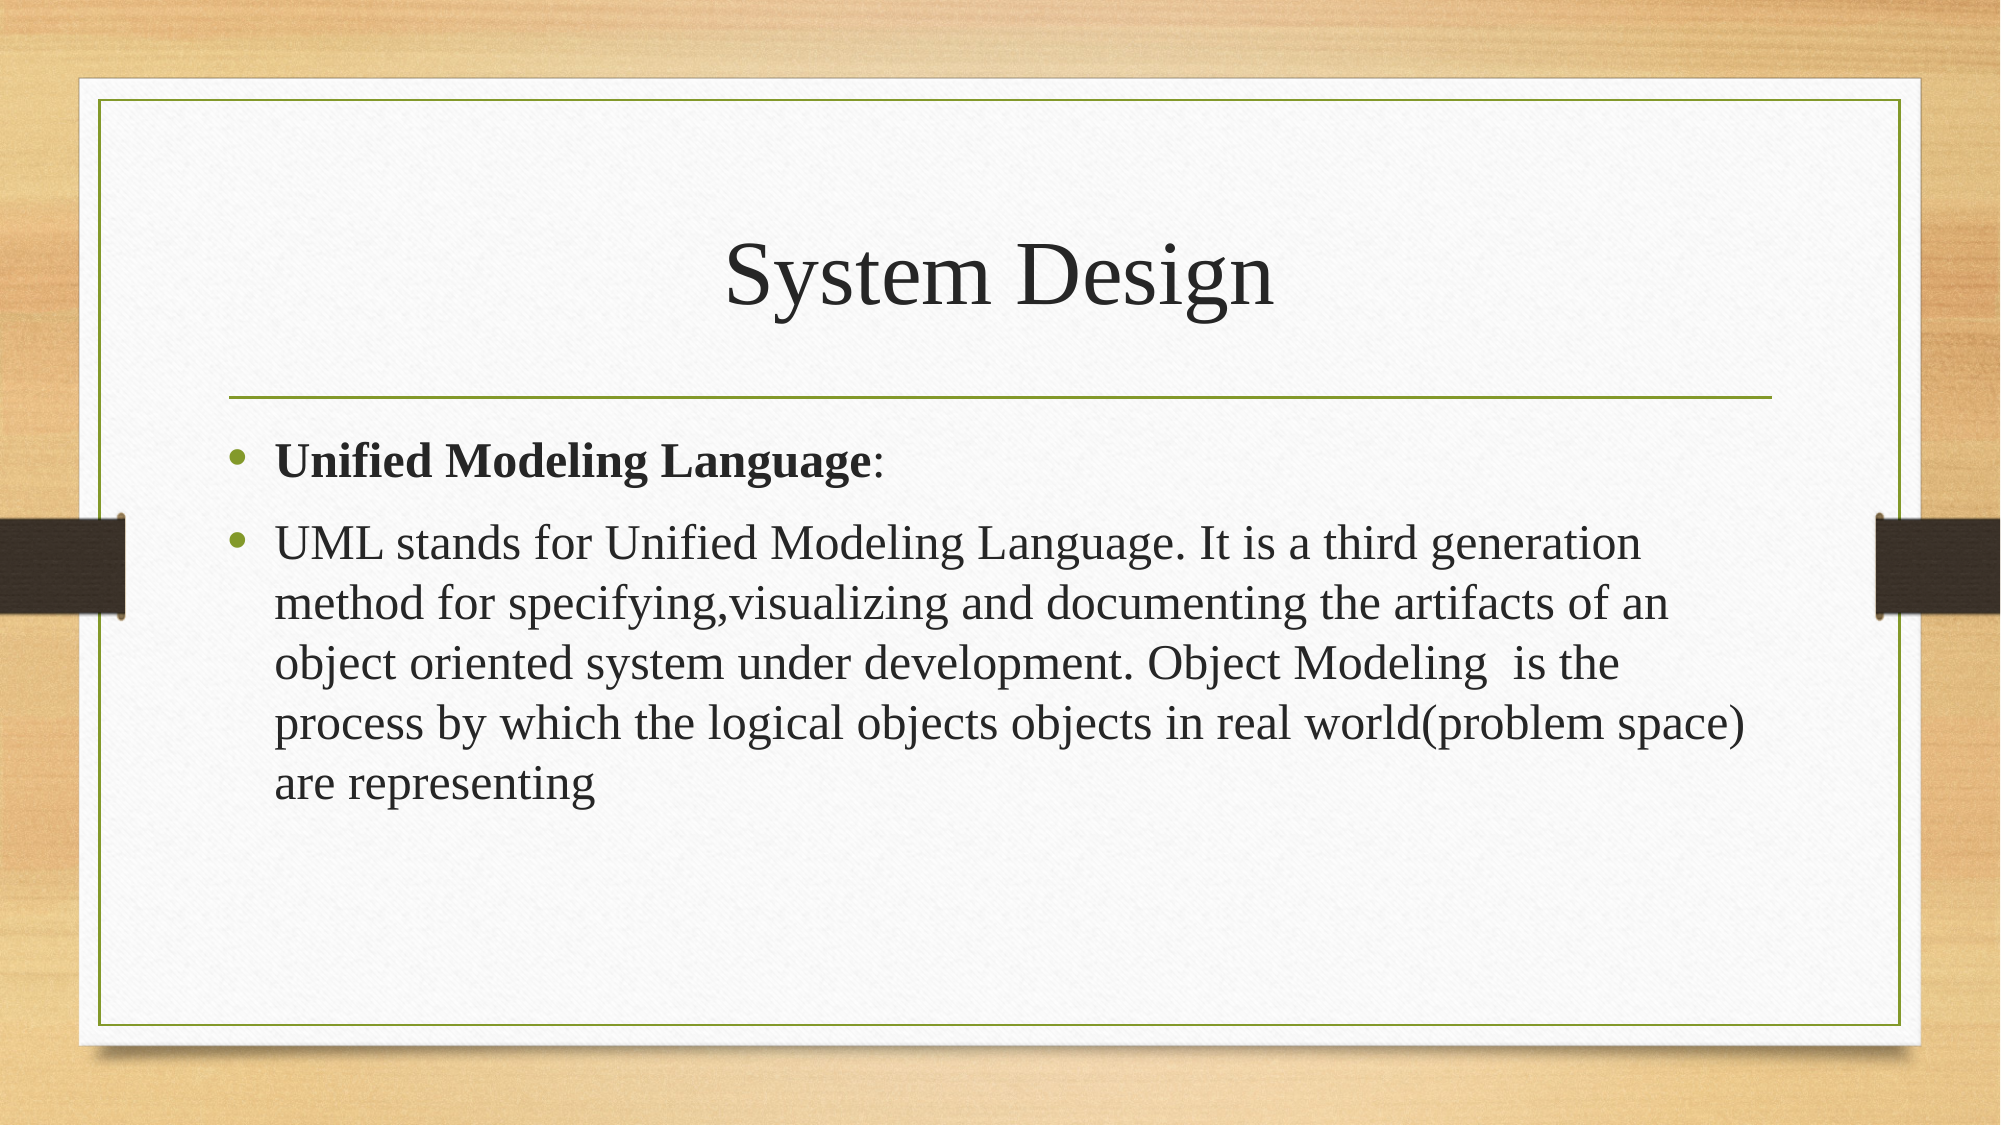

# System Design
Unified Modeling Language:
UML stands for Unified Modeling Language. It is a third generation method for specifying,visualizing and documenting the artifacts of an object oriented system under development. Object Modeling  is the process by which the logical objects objects in real world(problem space) are representing